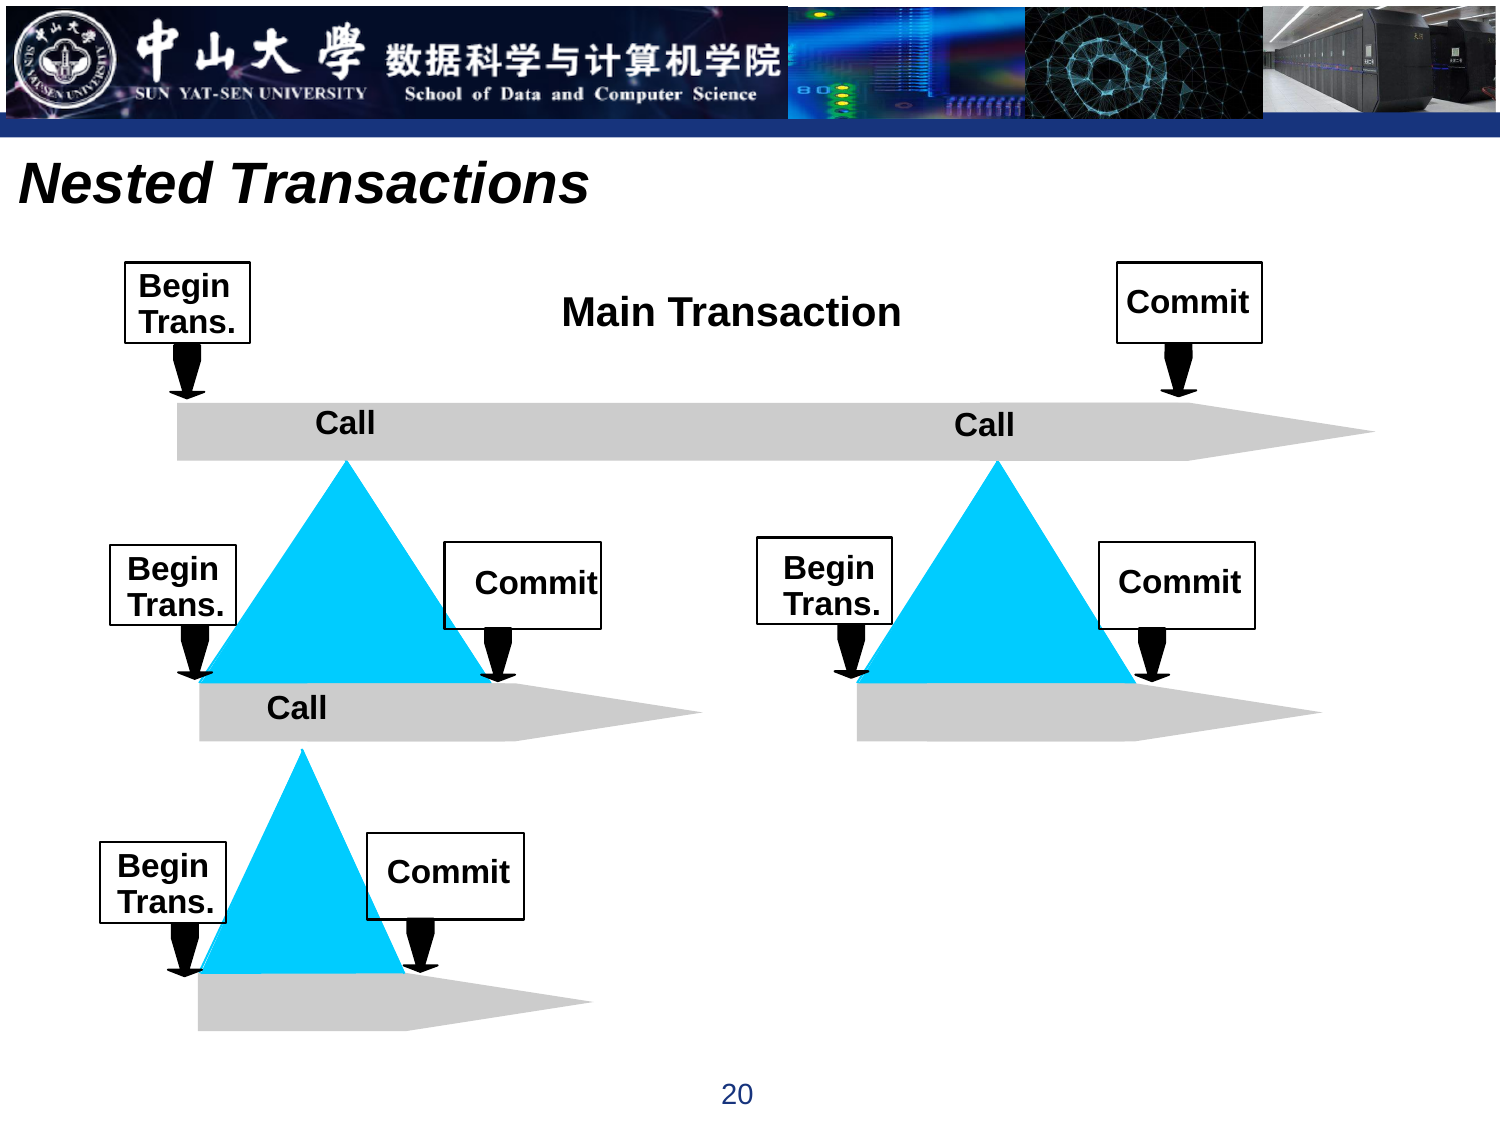

Nested Transactions
Begin
Trans.

Commit
Main Transaction

Call
Call

Begin
Trans.
Begin
Trans.

Commit
Commit

Call

Begin
Trans.

Commit

20